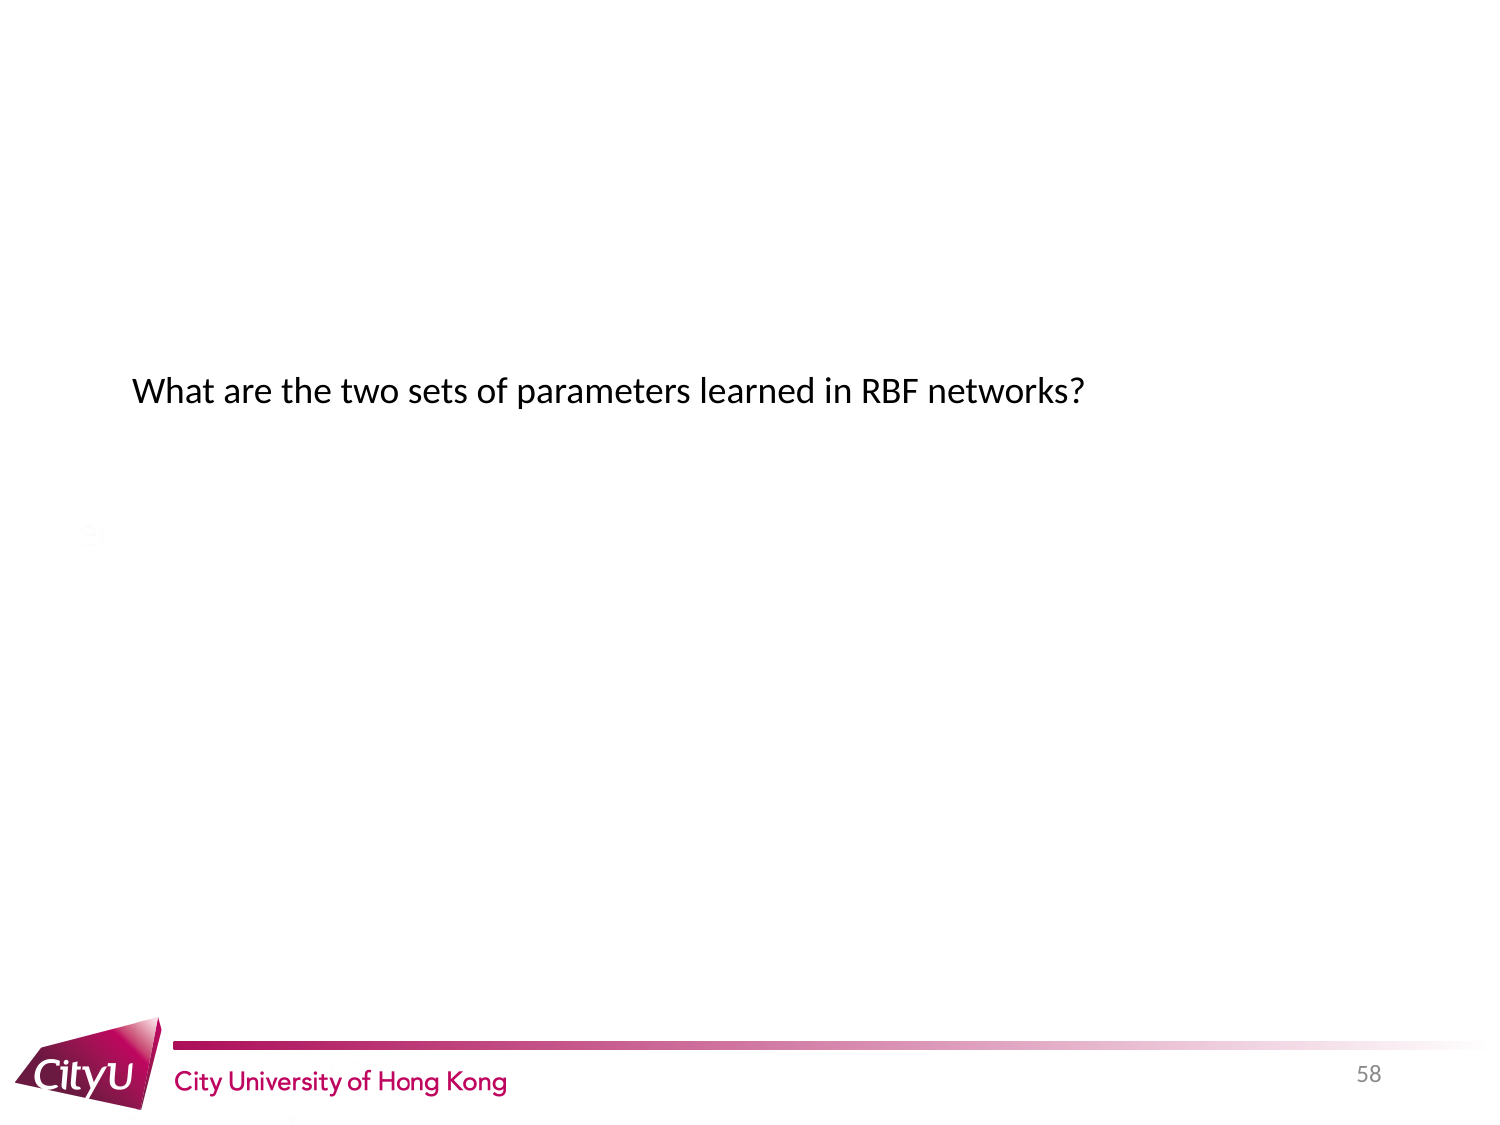

What are the two sets of parameters learned in RBF networks?
58